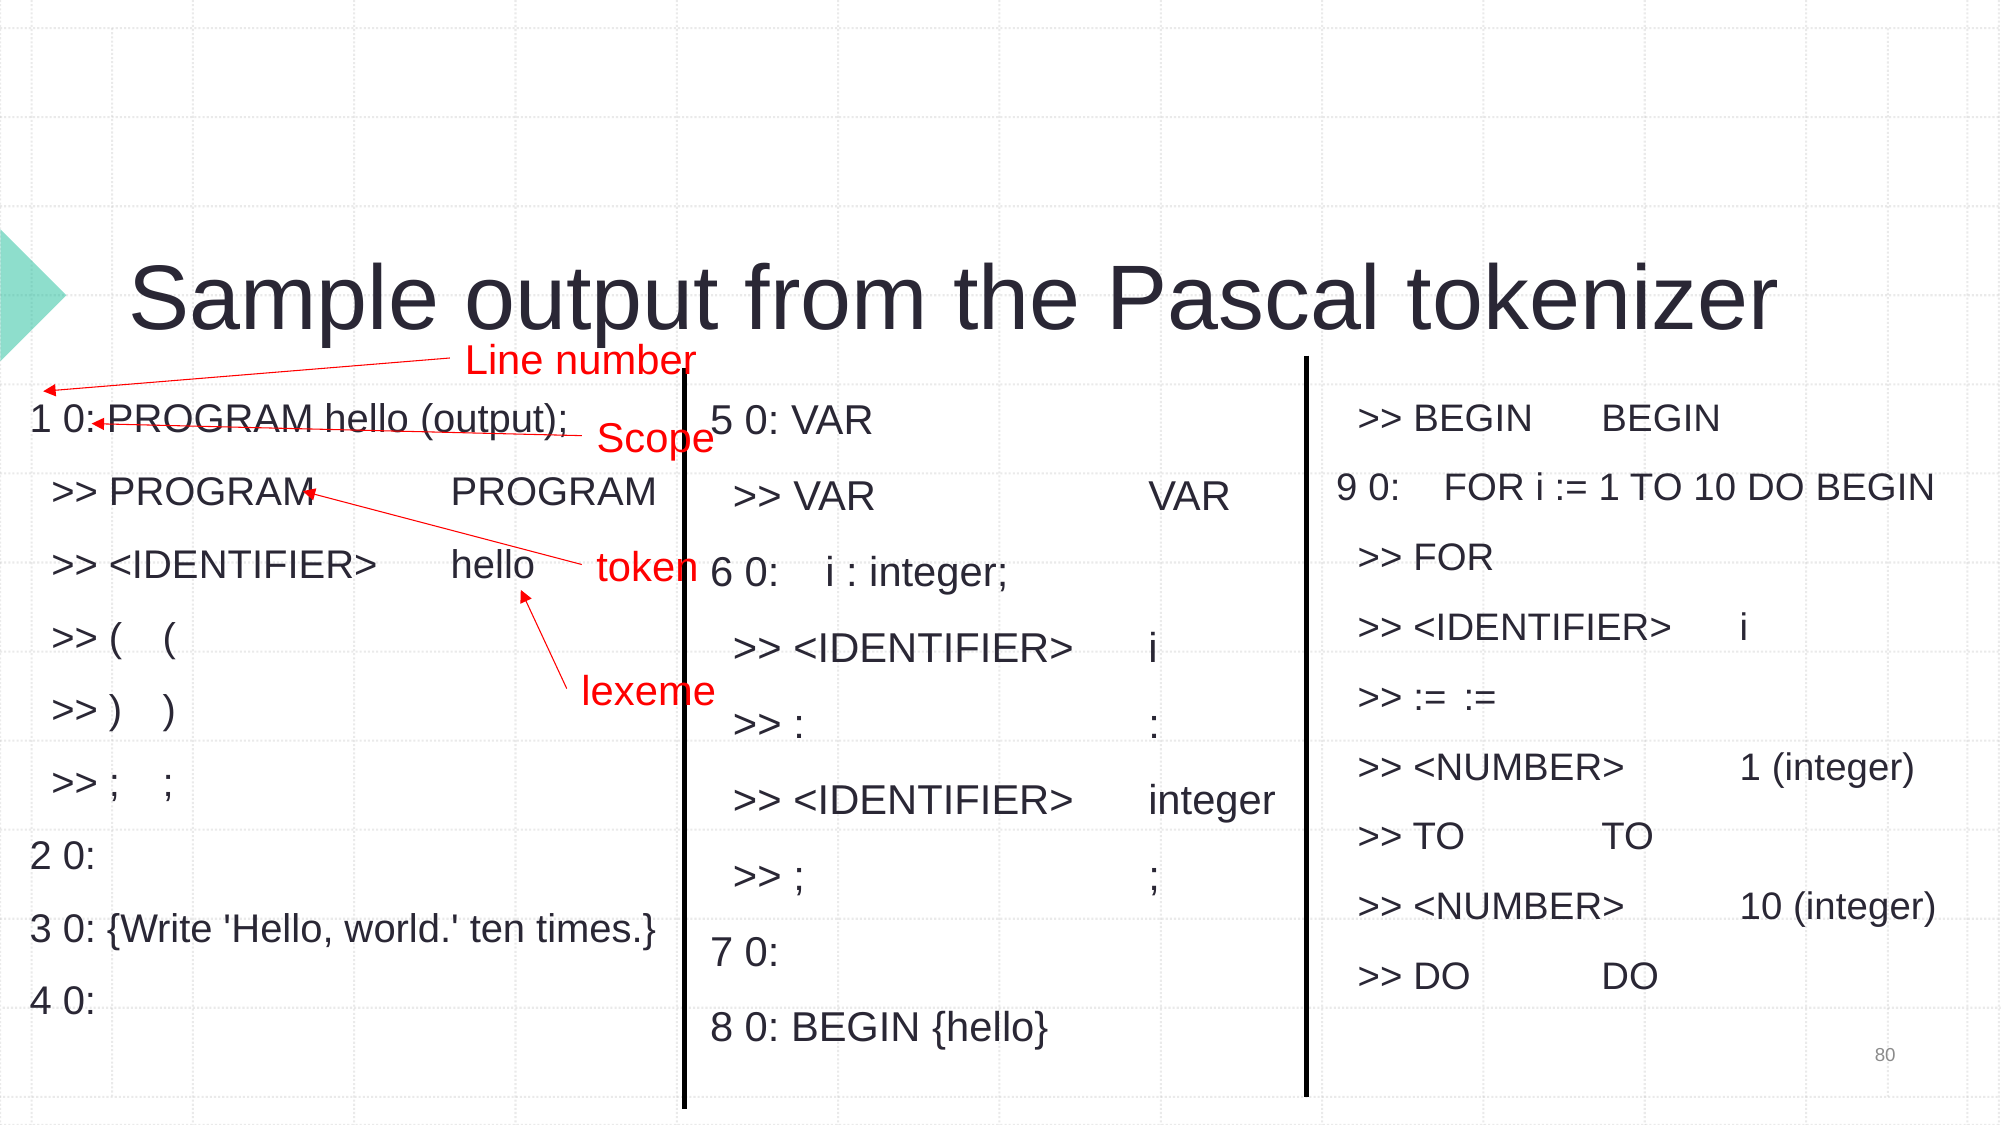

# Sample output from the Pascal tokenizer
Line number
 1 0: PROGRAM hello (output);
   >> PROGRAM		PROGRAM
   >> <IDENTIFIER>	hello
   >> (			(
   >> )			)
   >> ;			;
 2 0:
 3 0: {Write 'Hello, world.' ten times.}
 4 0:
 5 0: VAR
   >> VAR		VAR
 6 0:    i : integer;
   >> <IDENTIFIER>	i
   >> :			:
   >> <IDENTIFIER>	integer
   >> ;			;
 7 0:
 8 0: BEGIN {hello}
   >> BEGIN		BEGIN
 9 0:    FOR i := 1 TO 10 DO BEGIN
   >> FOR
   >> <IDENTIFIER>	i
   >> :=			:=
   >> <NUMBER>		1 (integer)
   >> TO			TO
   >> <NUMBER>		10 (integer)
   >> DO			DO
Scope
token
lexeme
80